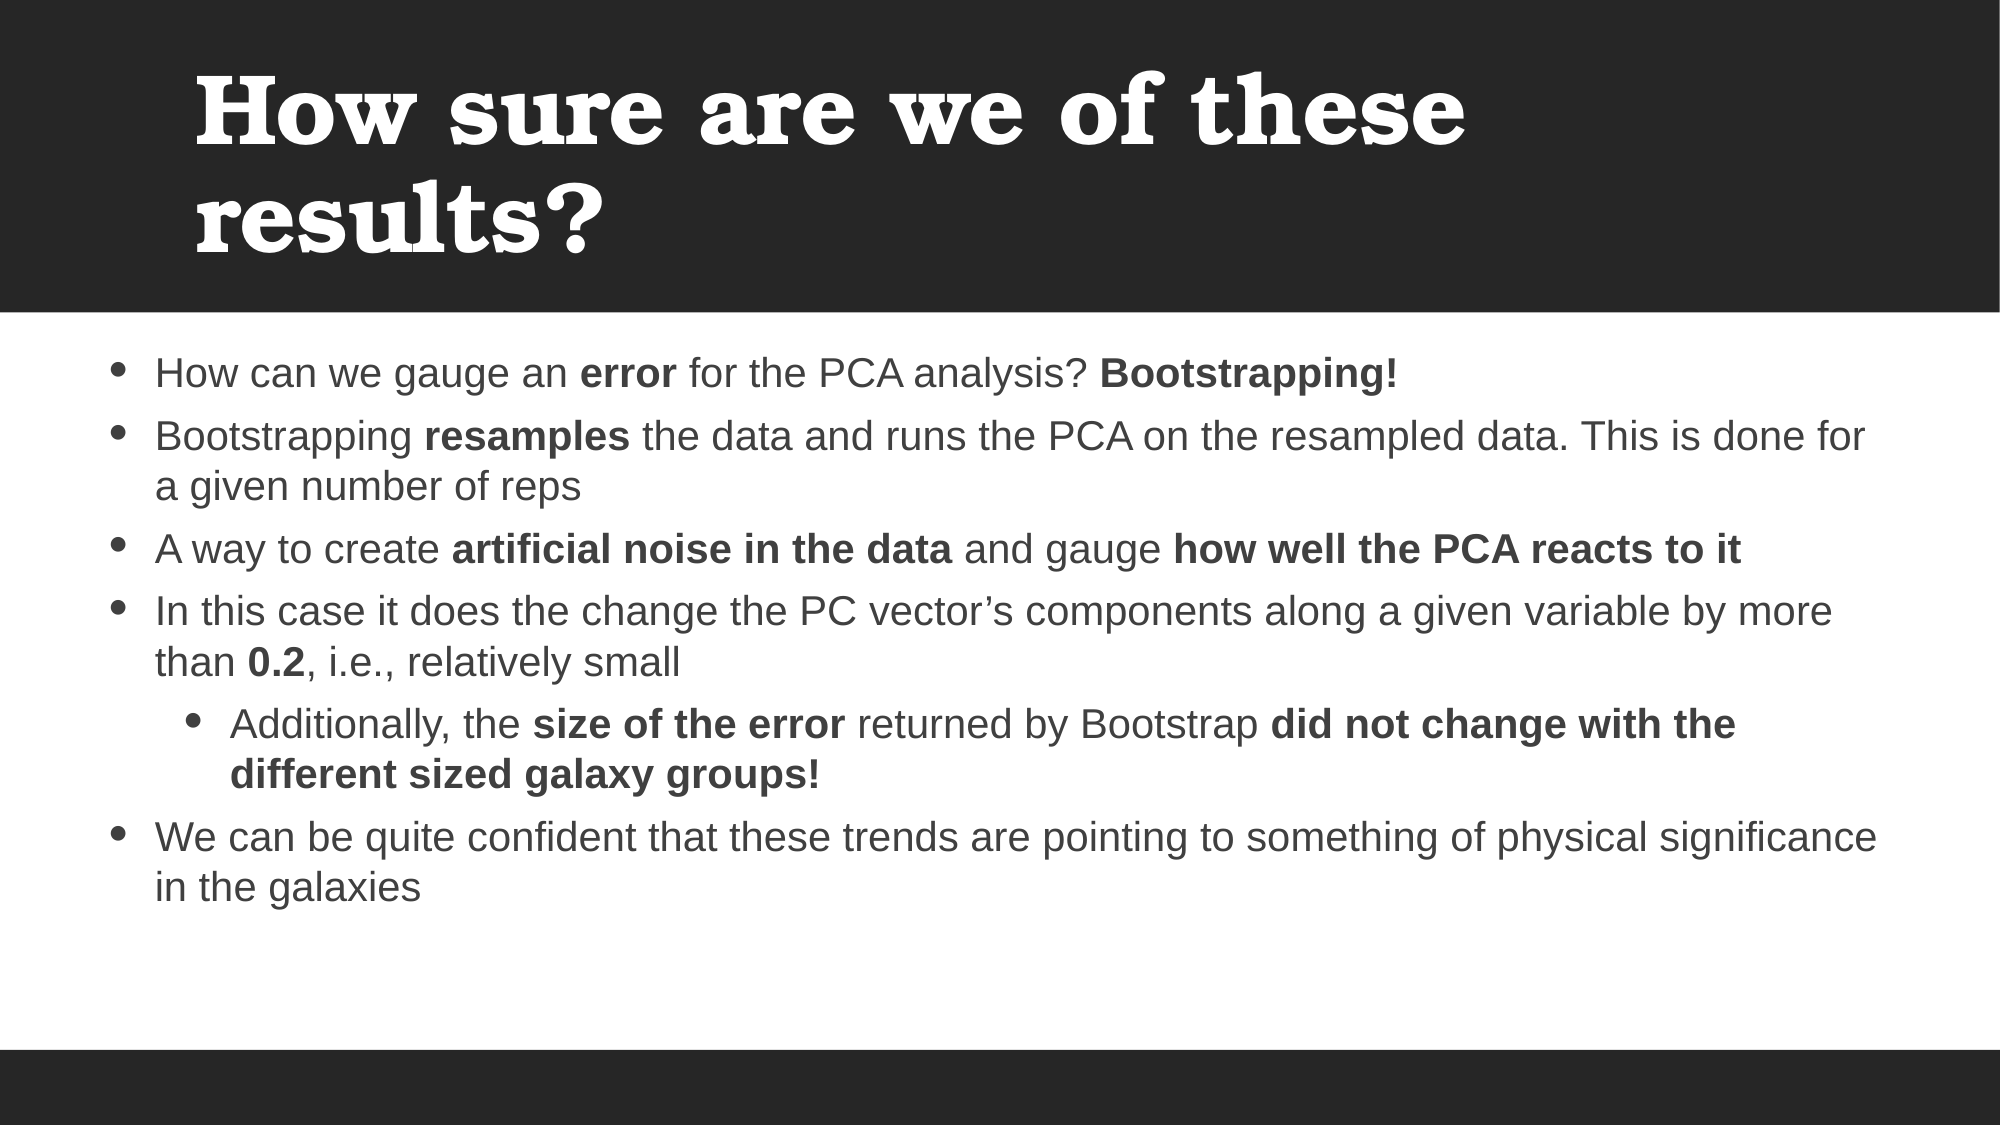

How sure are we of these results?
How can we gauge an error for the PCA analysis? Bootstrapping!
Bootstrapping resamples the data and runs the PCA on the resampled data. This is done for a given number of reps
A way to create artificial noise in the data and gauge how well the PCA reacts to it
In this case it does the change the PC vector’s components along a given variable by more than 0.2, i.e., relatively small
Additionally, the size of the error returned by Bootstrap did not change with the different sized galaxy groups!
We can be quite confident that these trends are pointing to something of physical significance in the galaxies